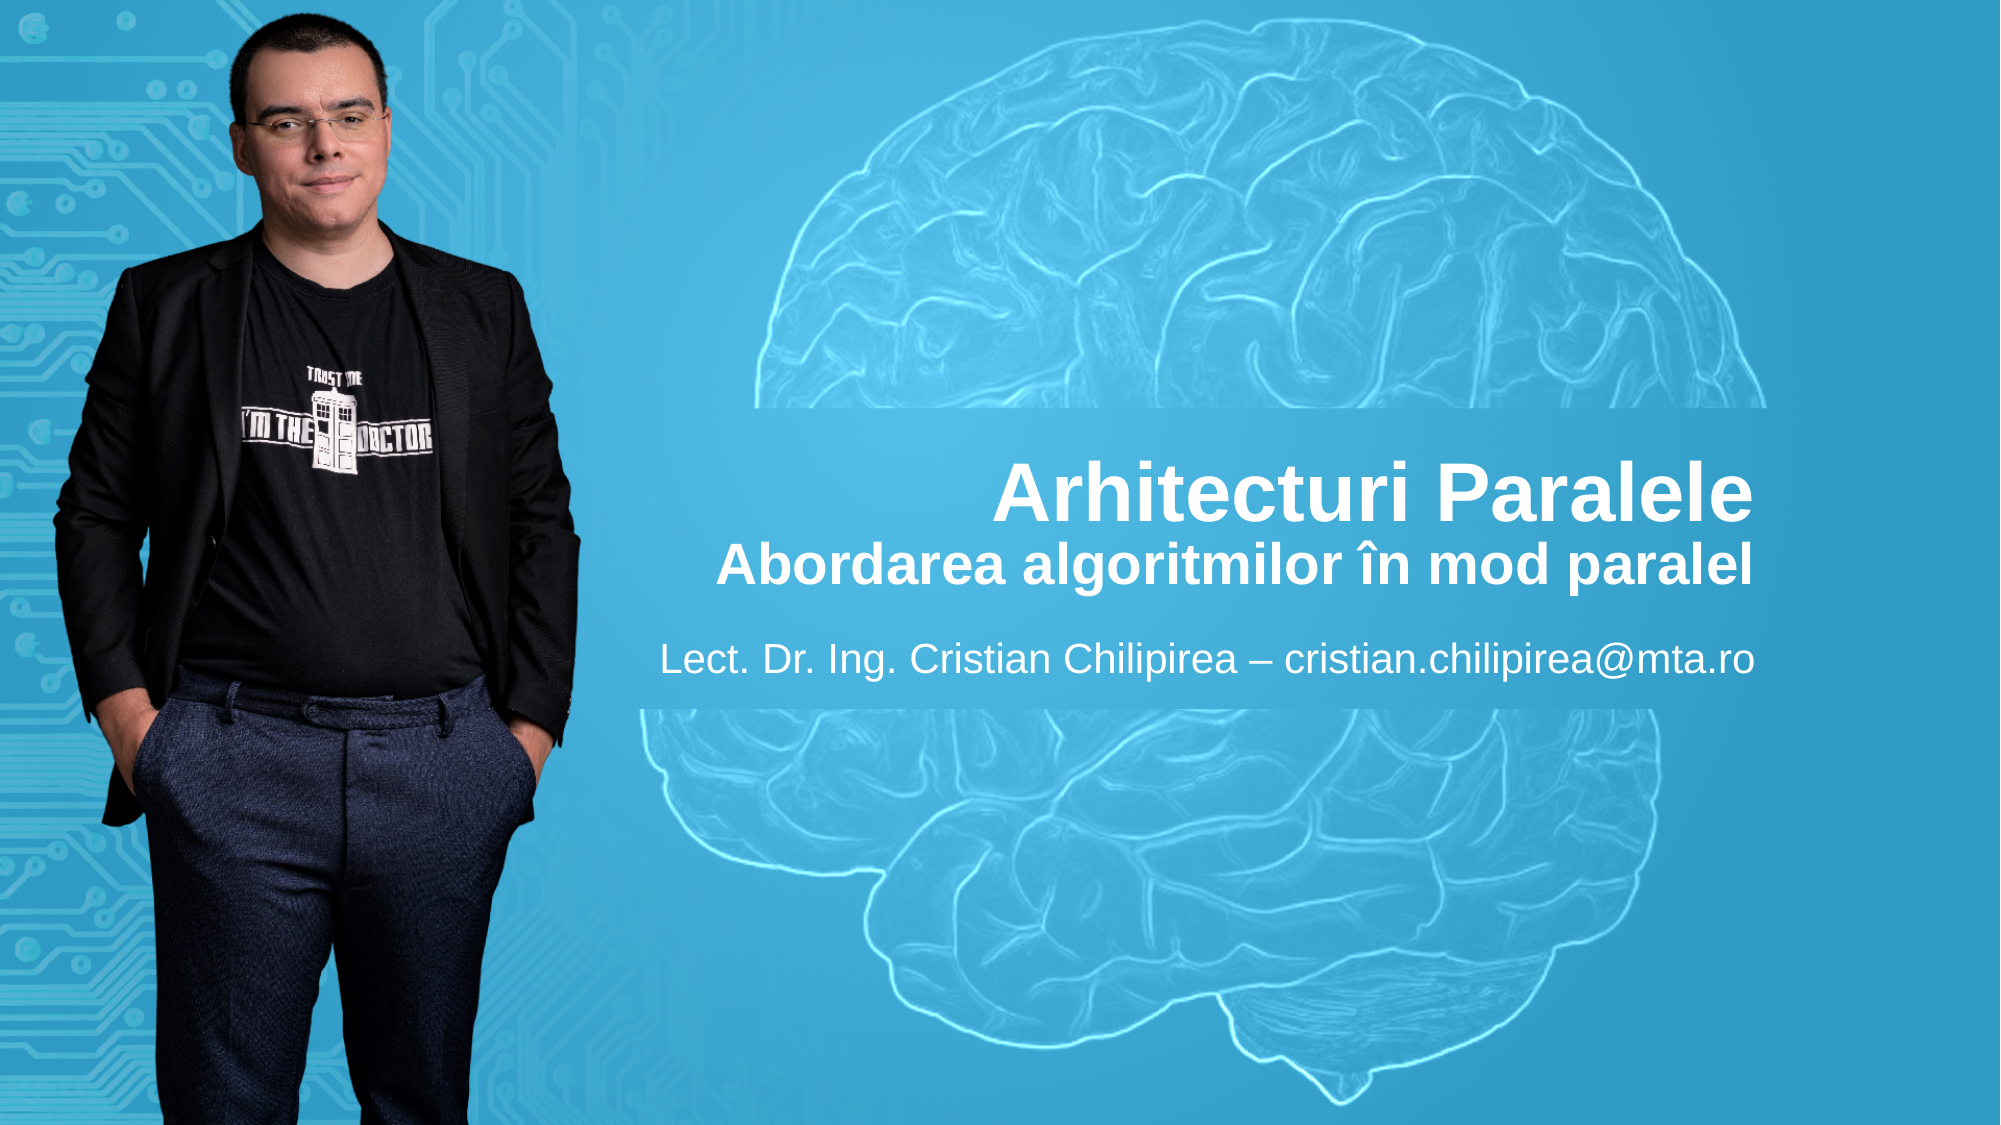

# Arhitecturi Paralele Abordarea algoritmilor în mod paralel
Lect. Dr. Ing. Cristian Chilipirea – cristian.chilipirea@mta.ro